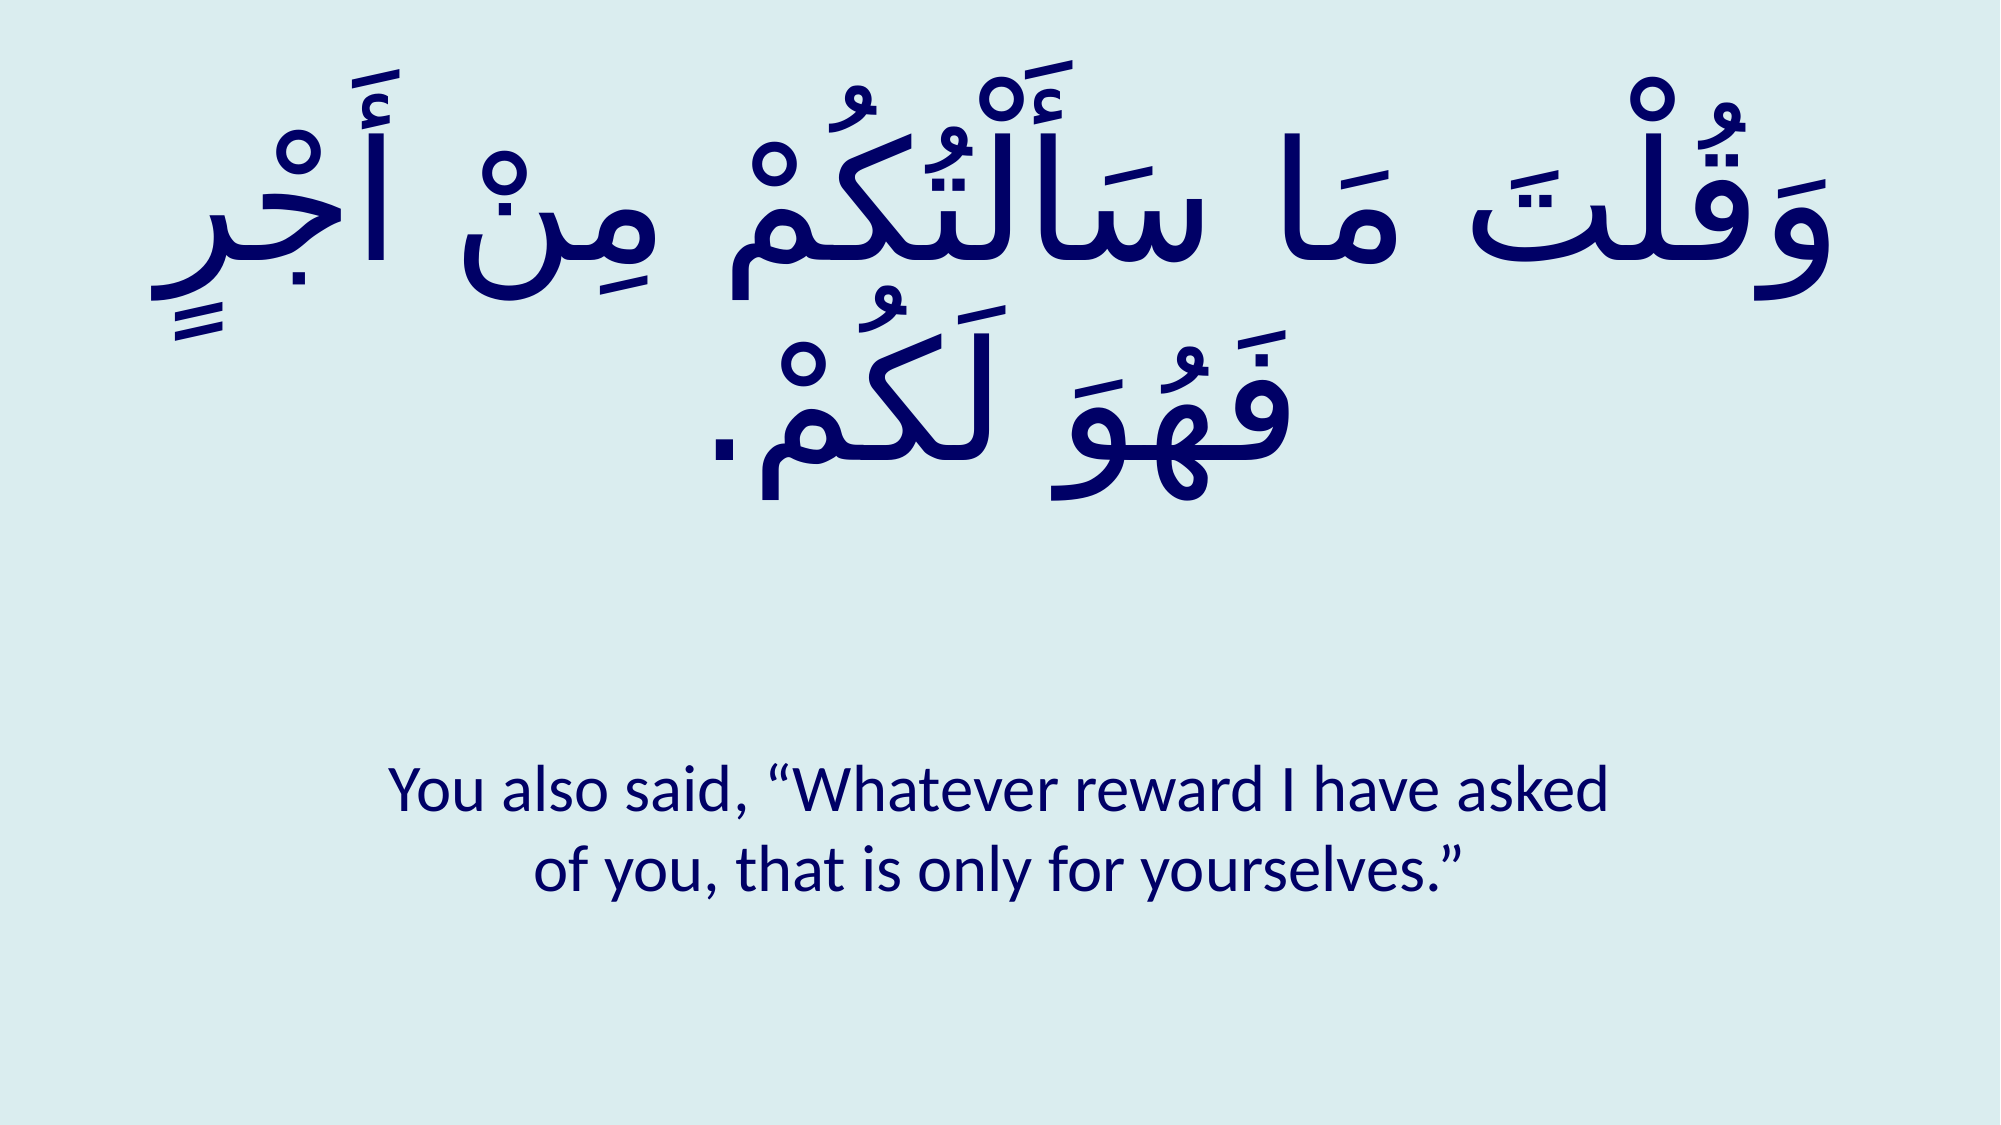

# وَقُلْتَ مَا سَأَلْتُكُمْ مِنْ أَجْرٍ فَهُوَ لَكُمْ.
You also said, “Whatever reward I have asked of you, that is only for yourselves.”